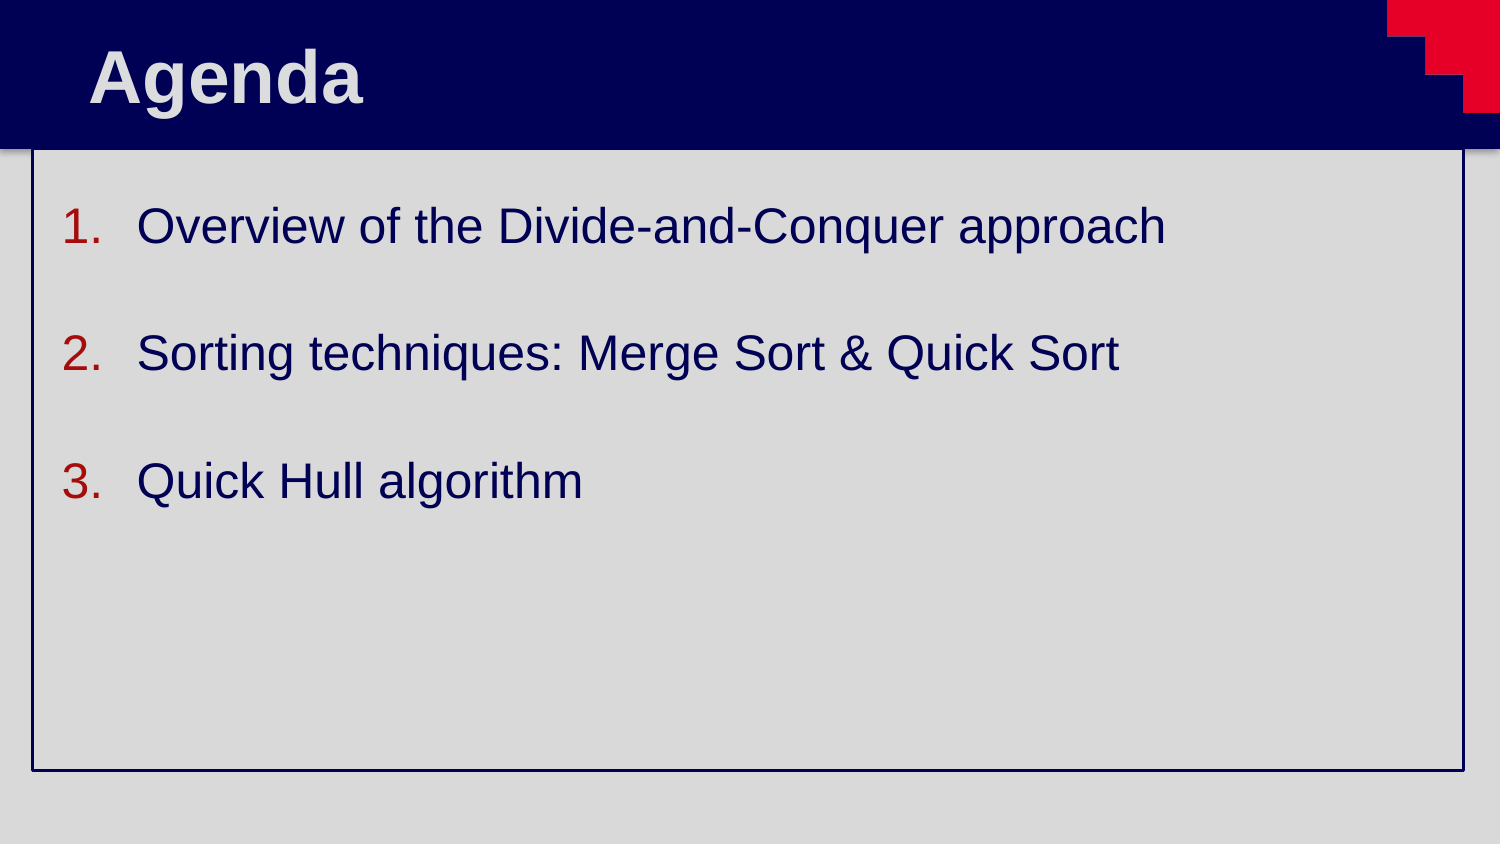

# Agenda
Overview of the Divide-and-Conquer approach
Sorting techniques: Merge Sort & Quick Sort
Quick Hull algorithm